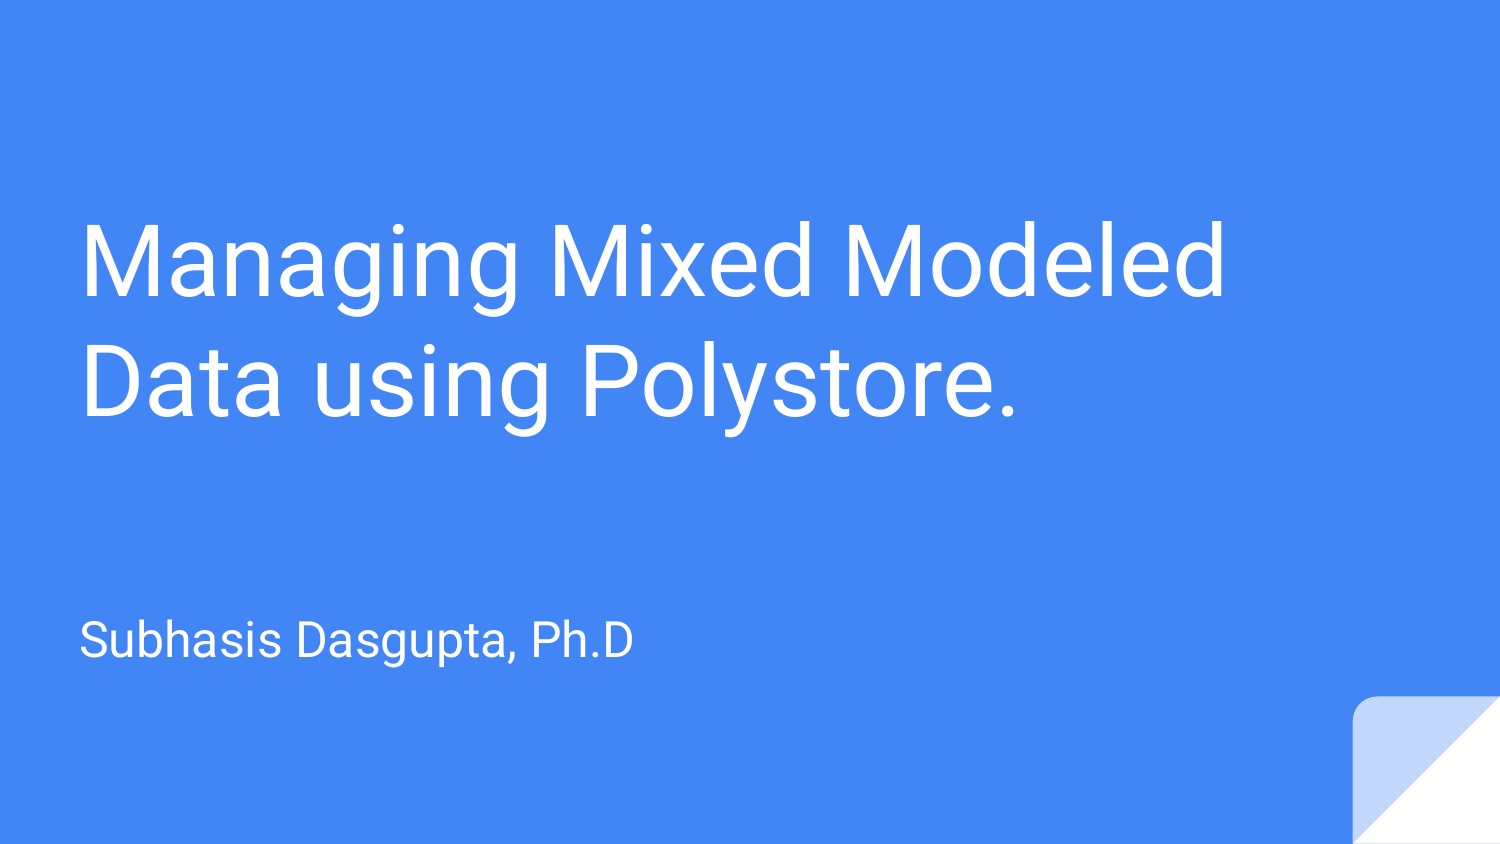

# Managing Mixed Modeled Data using Polystore.
Subhasis Dasgupta, Ph.D